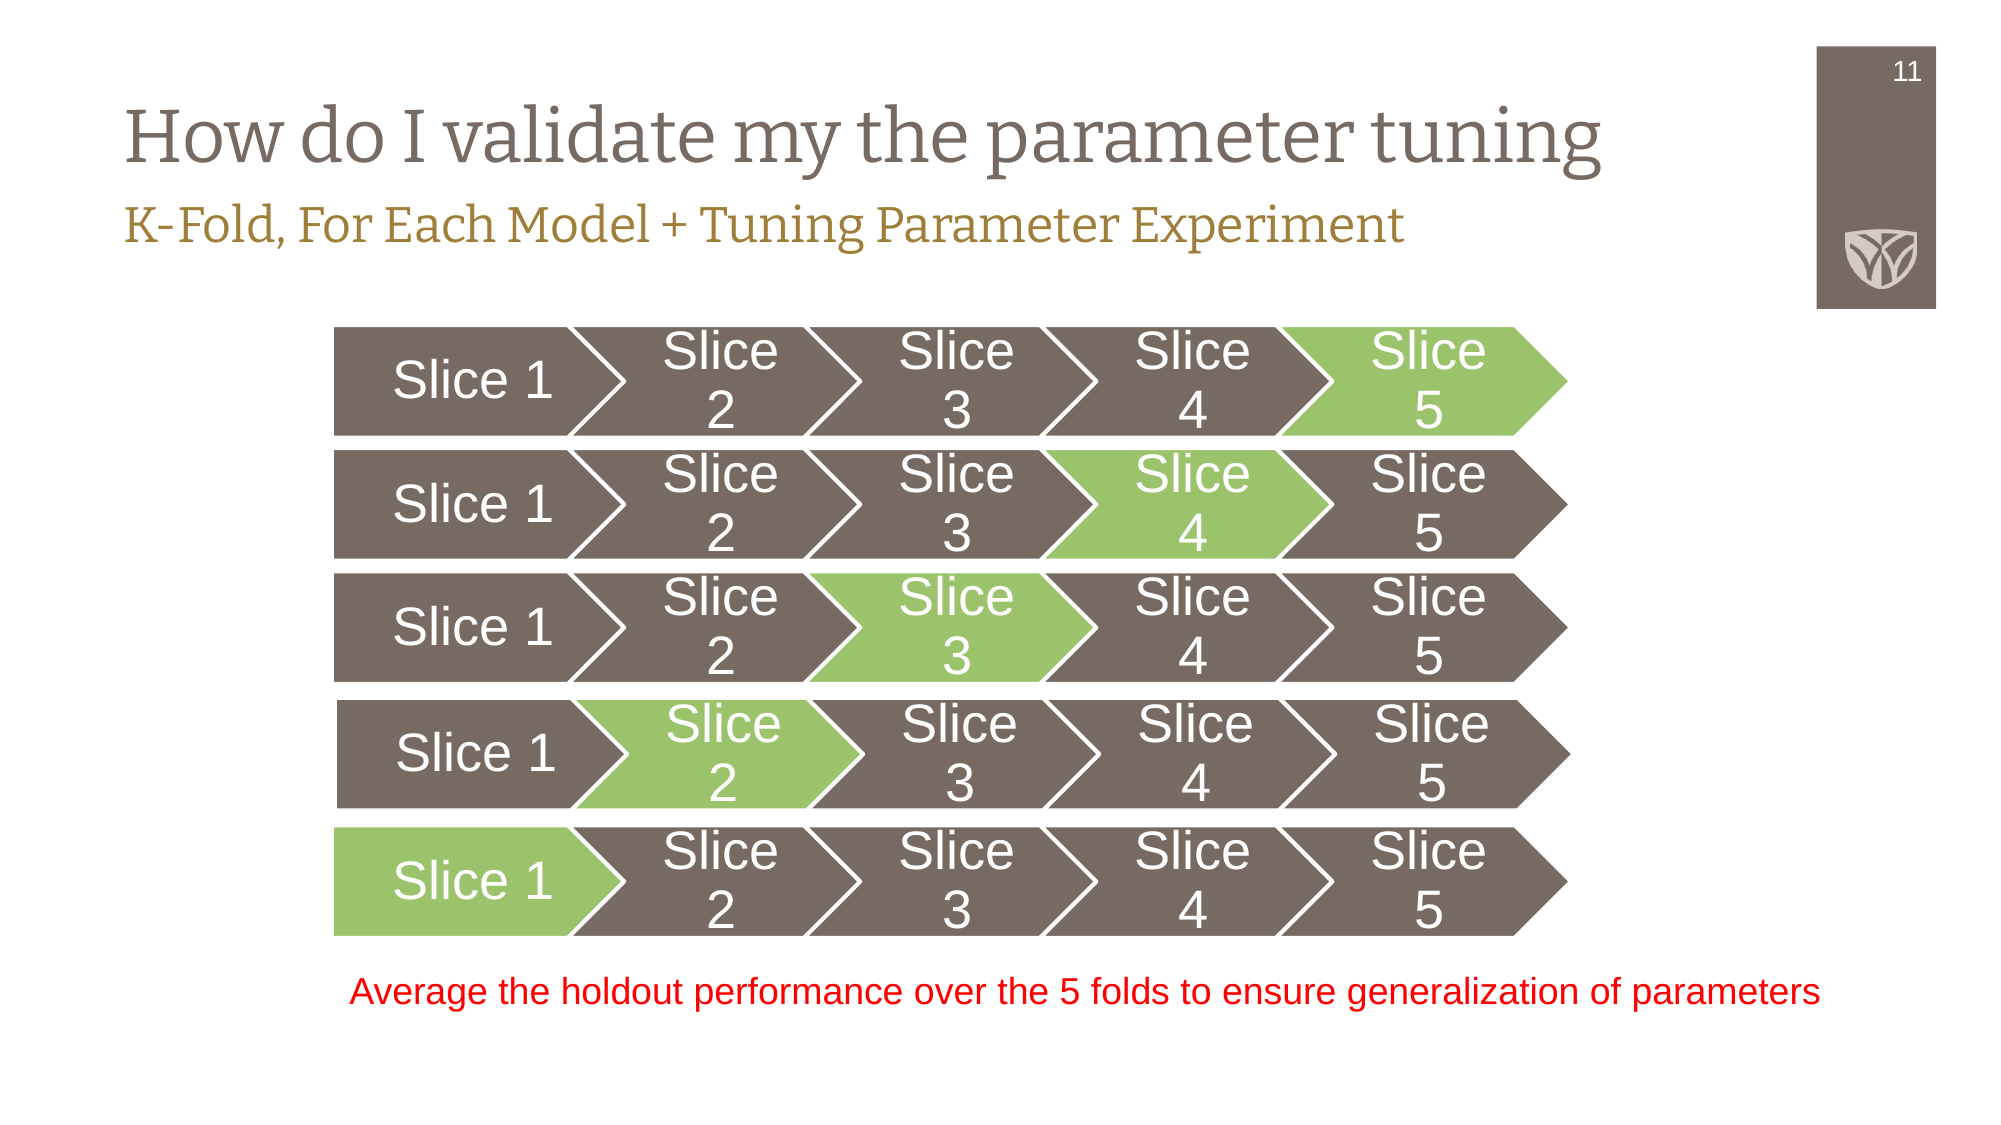

# How do I validate my the parameter tuning
11
K-Fold, For Each Model + Tuning Parameter Experiment
Slice 1
Slice 2
Slice 3
Slice 4
Slice 5
Slice 1
Slice 2
Slice 3
Slice 4
Slice 5
Slice 1
Slice 2
Slice 3
Slice 4
Slice 5
Slice 1
Slice 2
Slice 3
Slice 4
Slice 5
Slice 1
Slice 2
Slice 3
Slice 4
Slice 5
Average the holdout performance over the 5 folds to ensure generalization of parameters